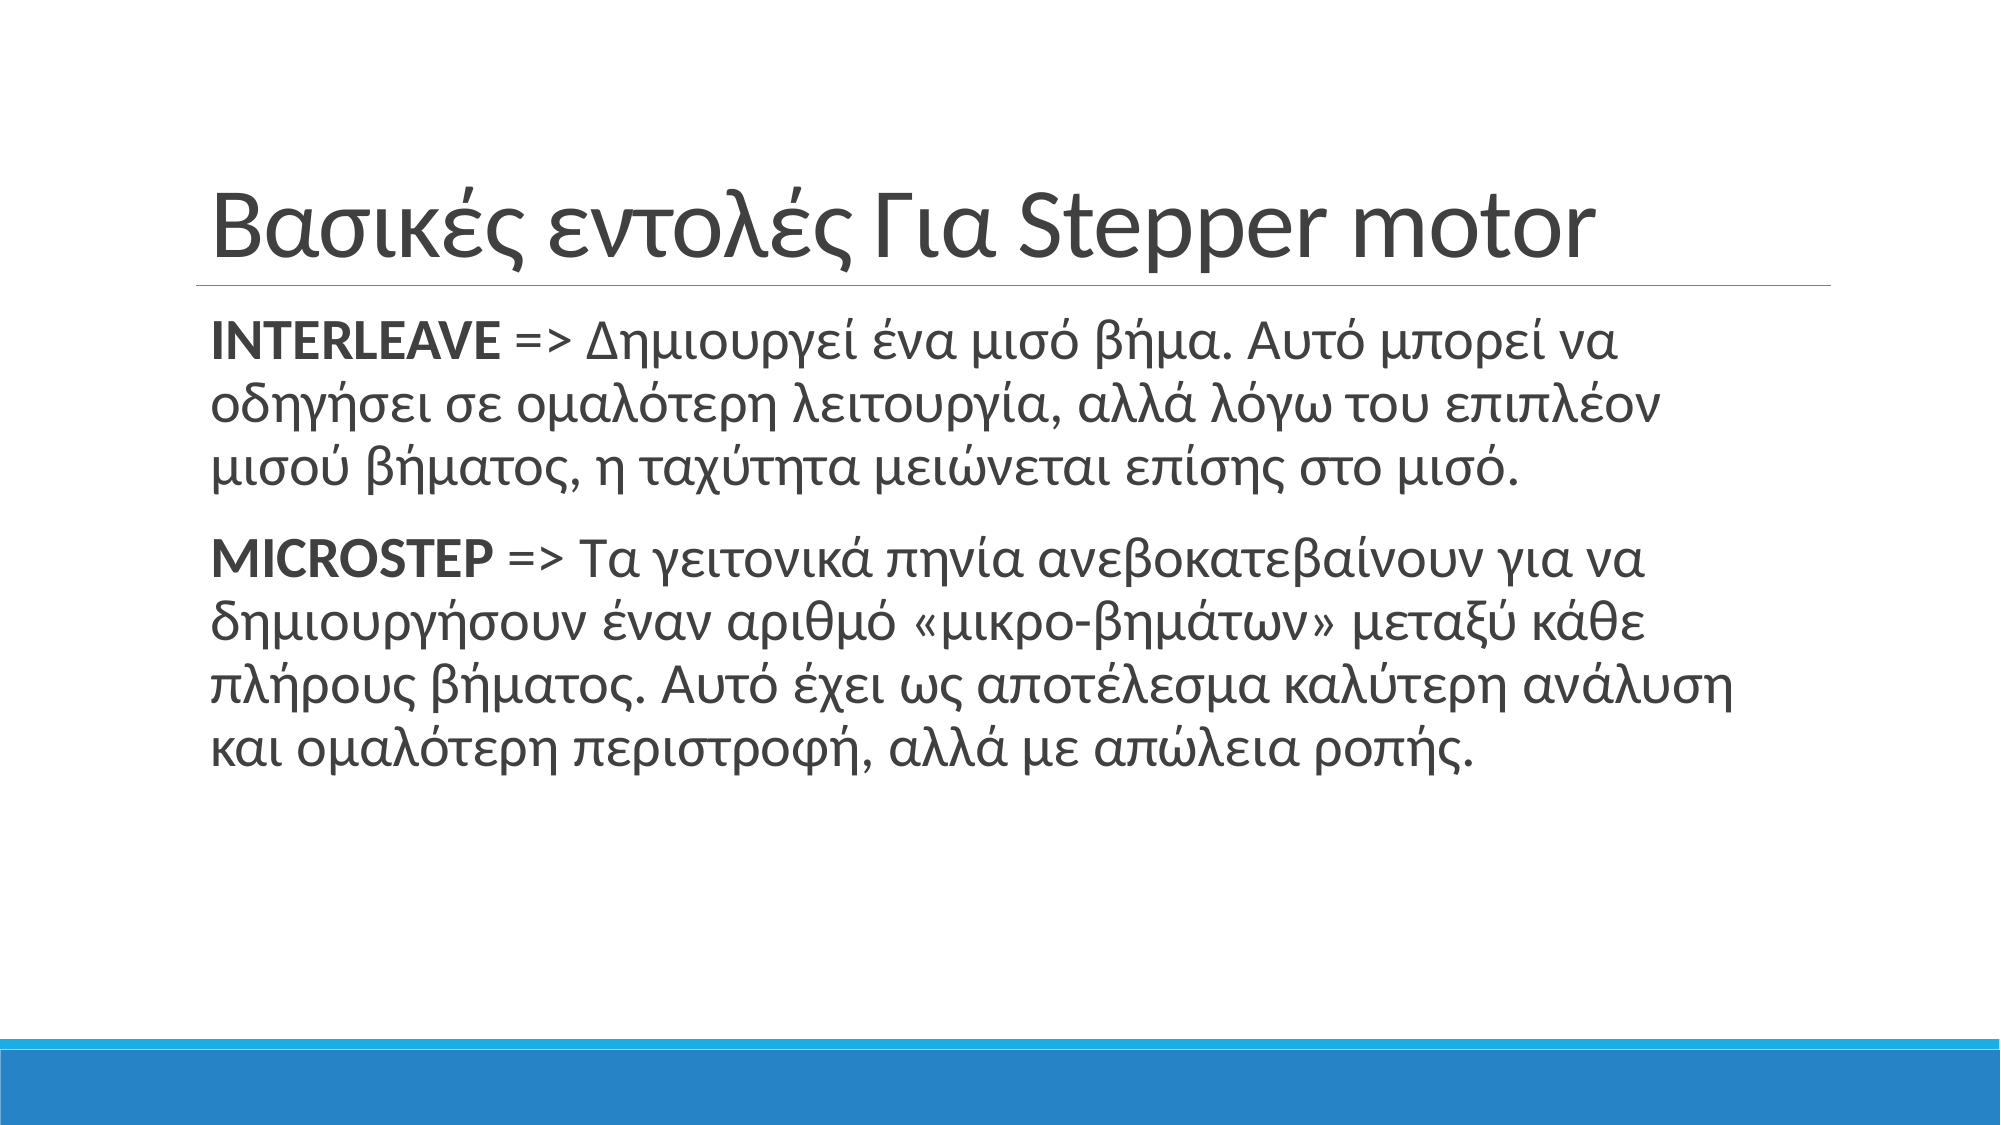

# Βασικές εντολές Για Stepper motor
INTERLEAVE => Δημιουργεί ένα μισό βήμα. Αυτό μπορεί να οδηγήσει σε ομαλότερη λειτουργία, αλλά λόγω του επιπλέον μισού βήματος, η ταχύτητα μειώνεται επίσης στο μισό.
MICROSTEP => Τα γειτονικά πηνία ανεβοκατεβαίνουν για να δημιουργήσουν έναν αριθμό «μικρο-βημάτων» μεταξύ κάθε πλήρους βήματος. Αυτό έχει ως αποτέλεσμα καλύτερη ανάλυση και ομαλότερη περιστροφή, αλλά με απώλεια ροπής.